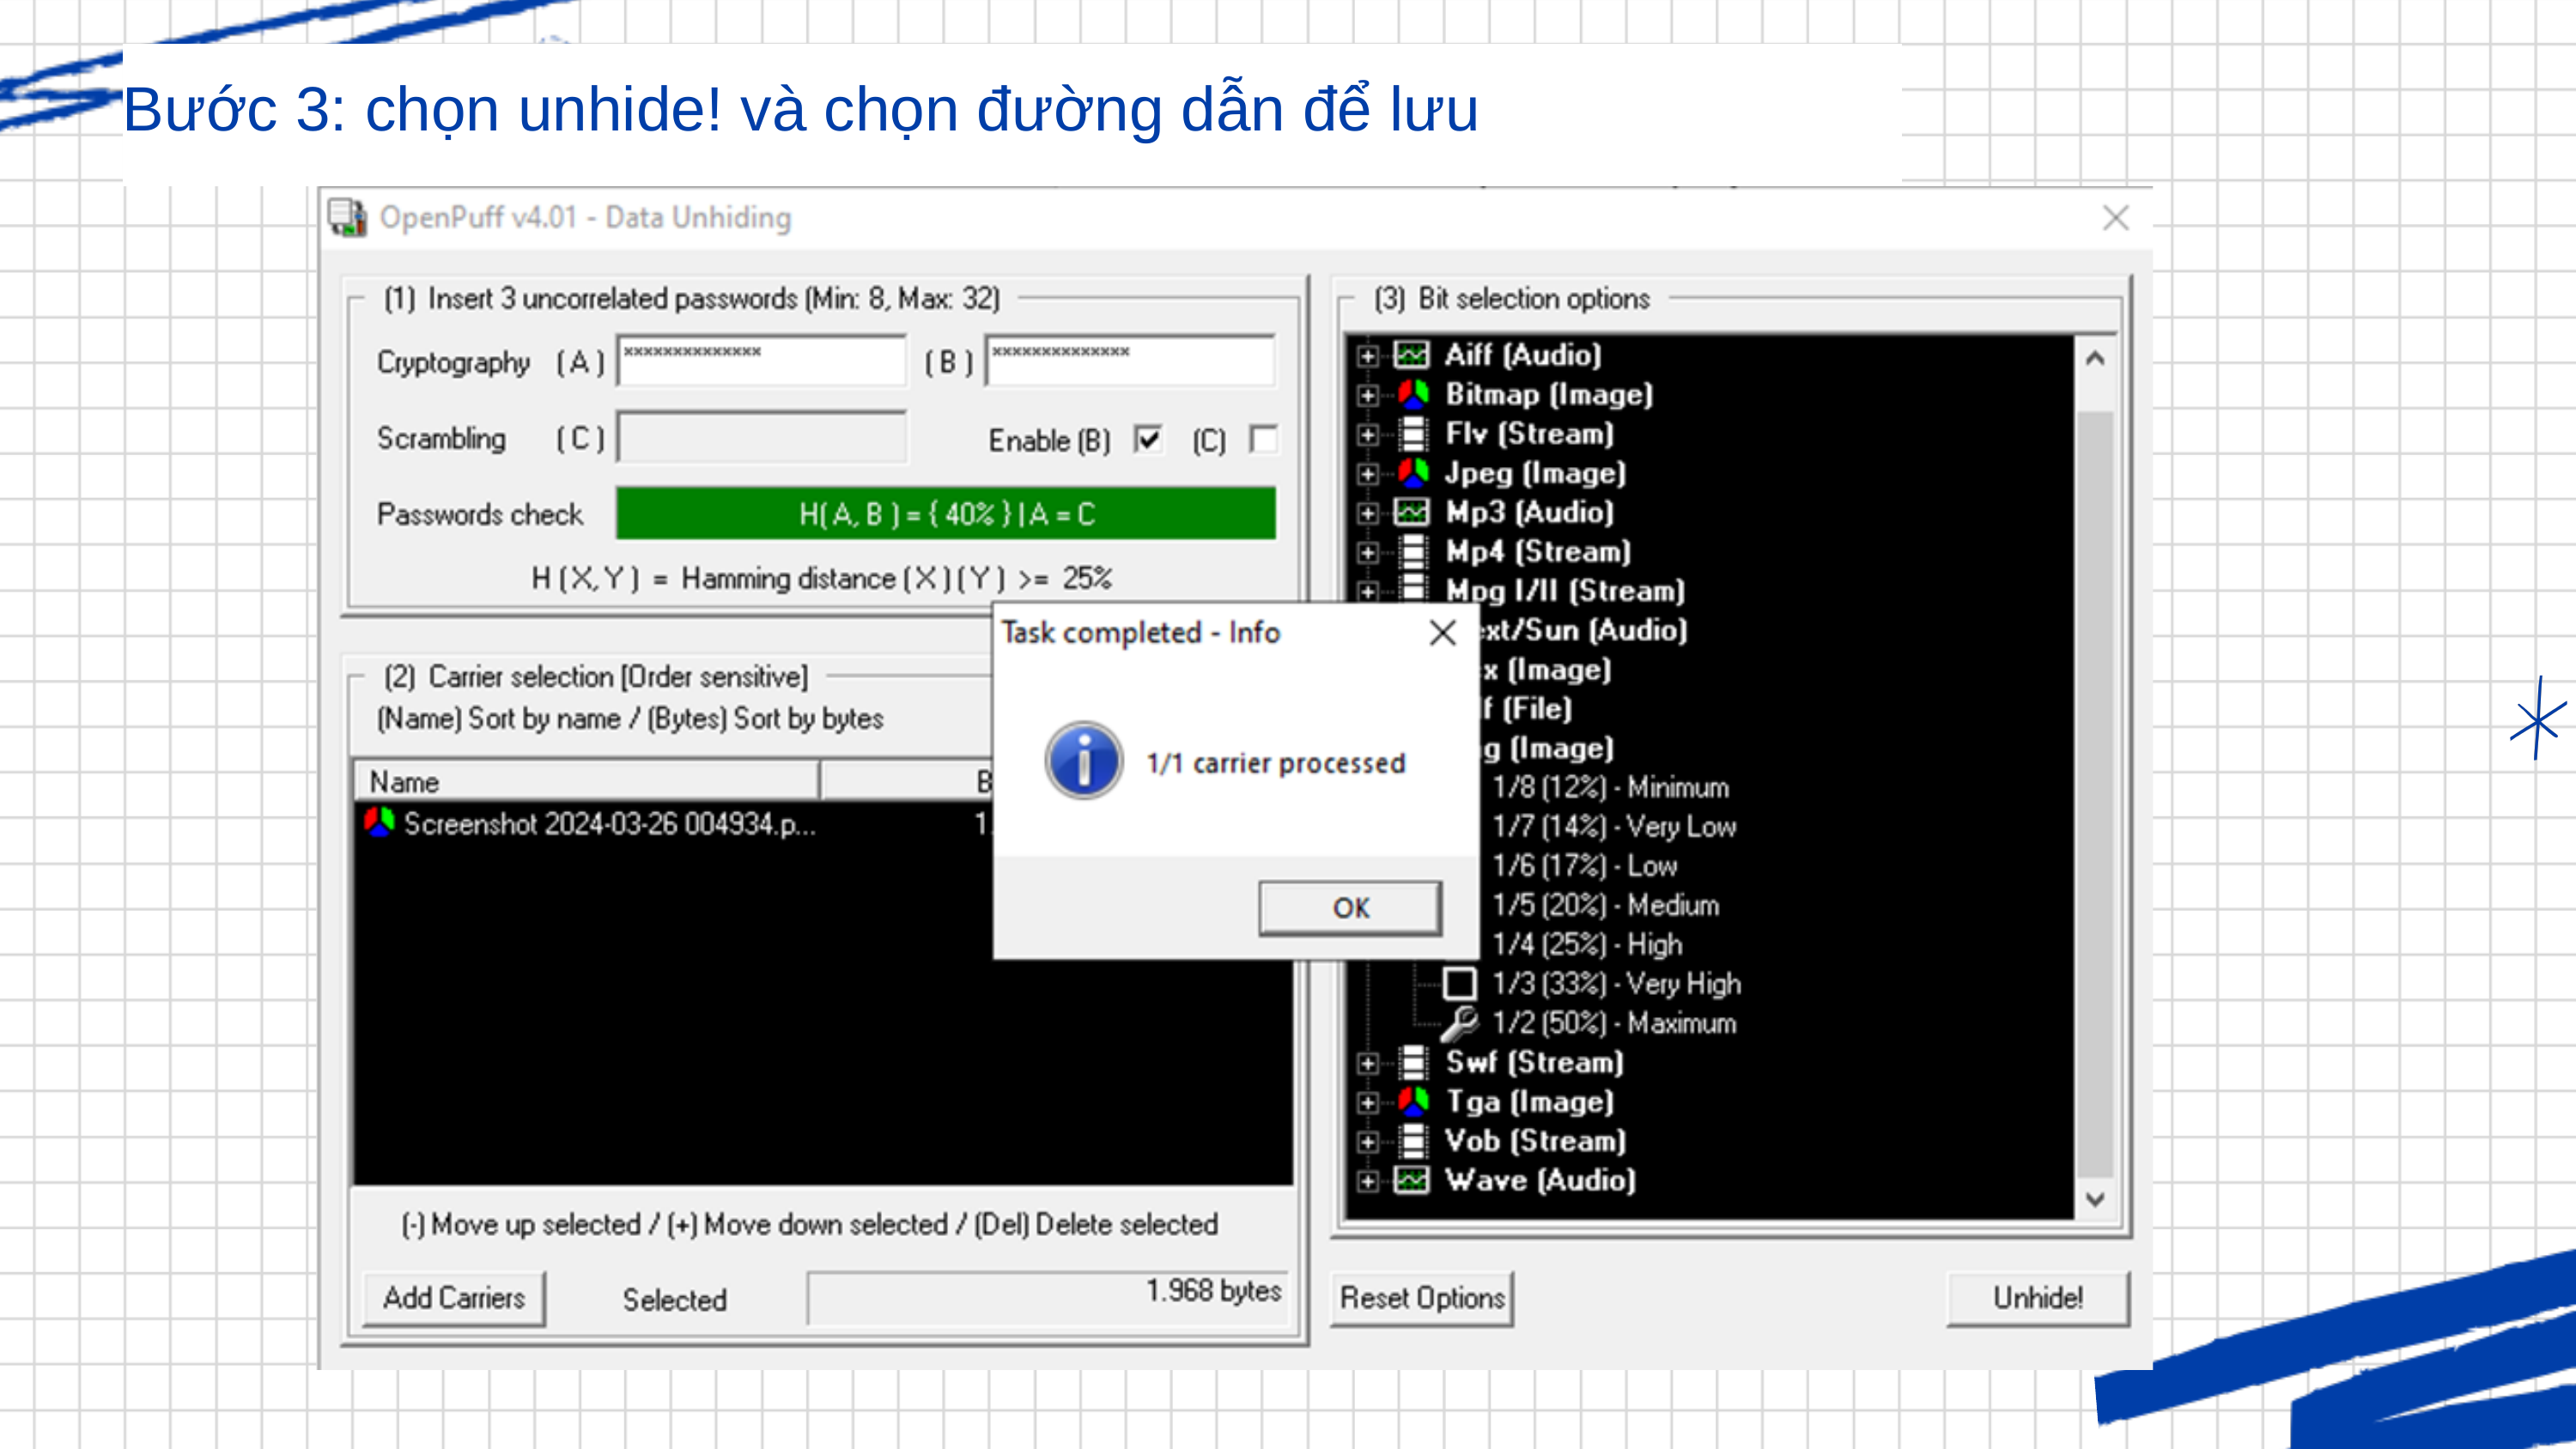

Bước 3: chọn unhide! và chọn đường dẫn để lưu